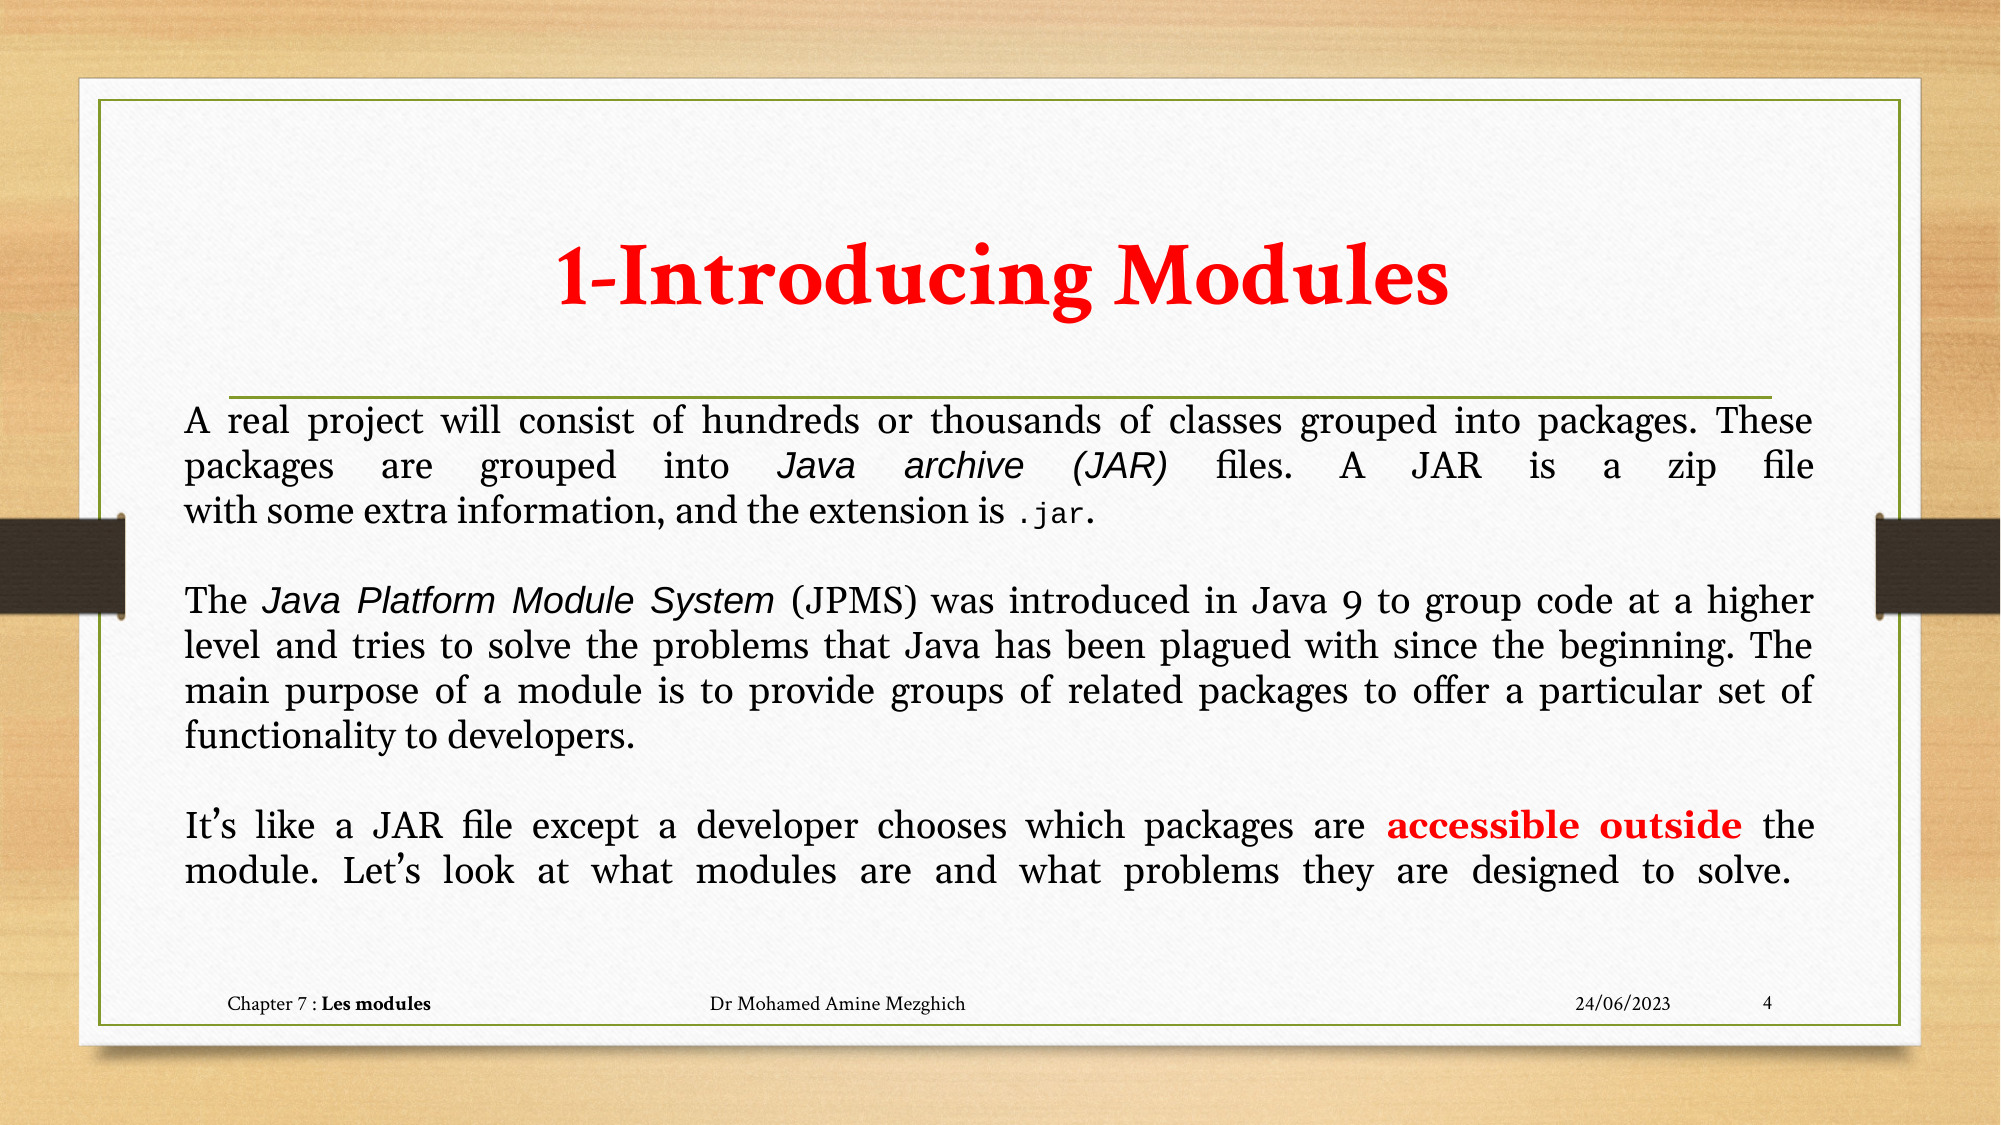

# 1-Introducing Modules
A real project will consist of hundreds or thousands of classes grouped into packages. These packages are grouped into Java archive (JAR) files. A JAR is a zip file
with some extra information, and the extension is .jar.

The Java Platform Module System (JPMS) was introduced in Java 9 to group code at a higher level and tries to solve the problems that Java has been plagued with since the beginning. The main purpose of a module is to provide groups of related packages to offer a particular set of functionality to developers.
It’s like a JAR file except a developer chooses which packages are accessible outside the module. Let’s look at what modules are and what problems they are designed to solve.

Chapter 7 : Les modules                                                            Dr Mohamed Amine Mezghich
24/06/2023
4